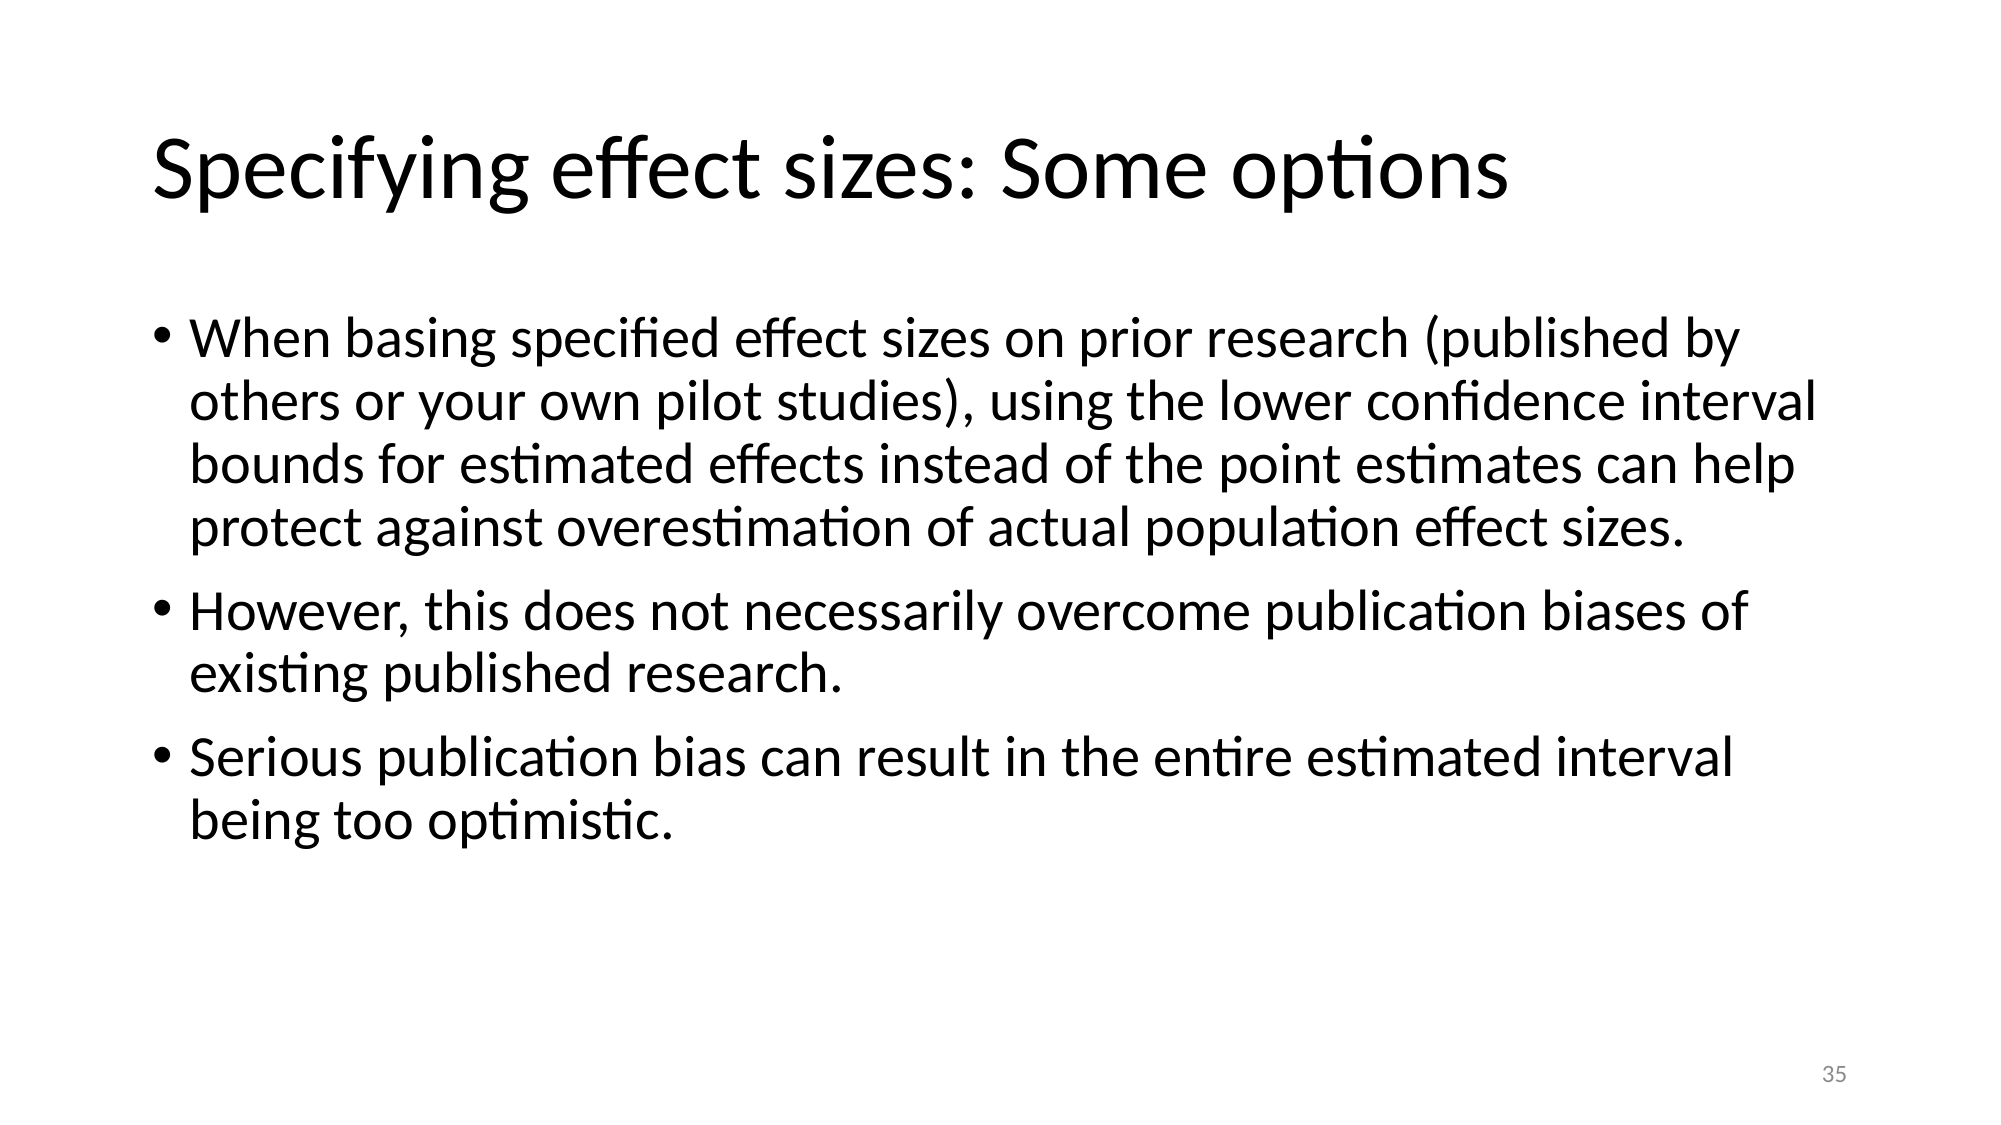

# Specifying effect sizes: Some options
When basing specified effect sizes on prior research (published by others or your own pilot studies), using the lower confidence interval bounds for estimated effects instead of the point estimates can help protect against overestimation of actual population effect sizes.
However, this does not necessarily overcome publication biases of existing published research.
Serious publication bias can result in the entire estimated interval being too optimistic.

35